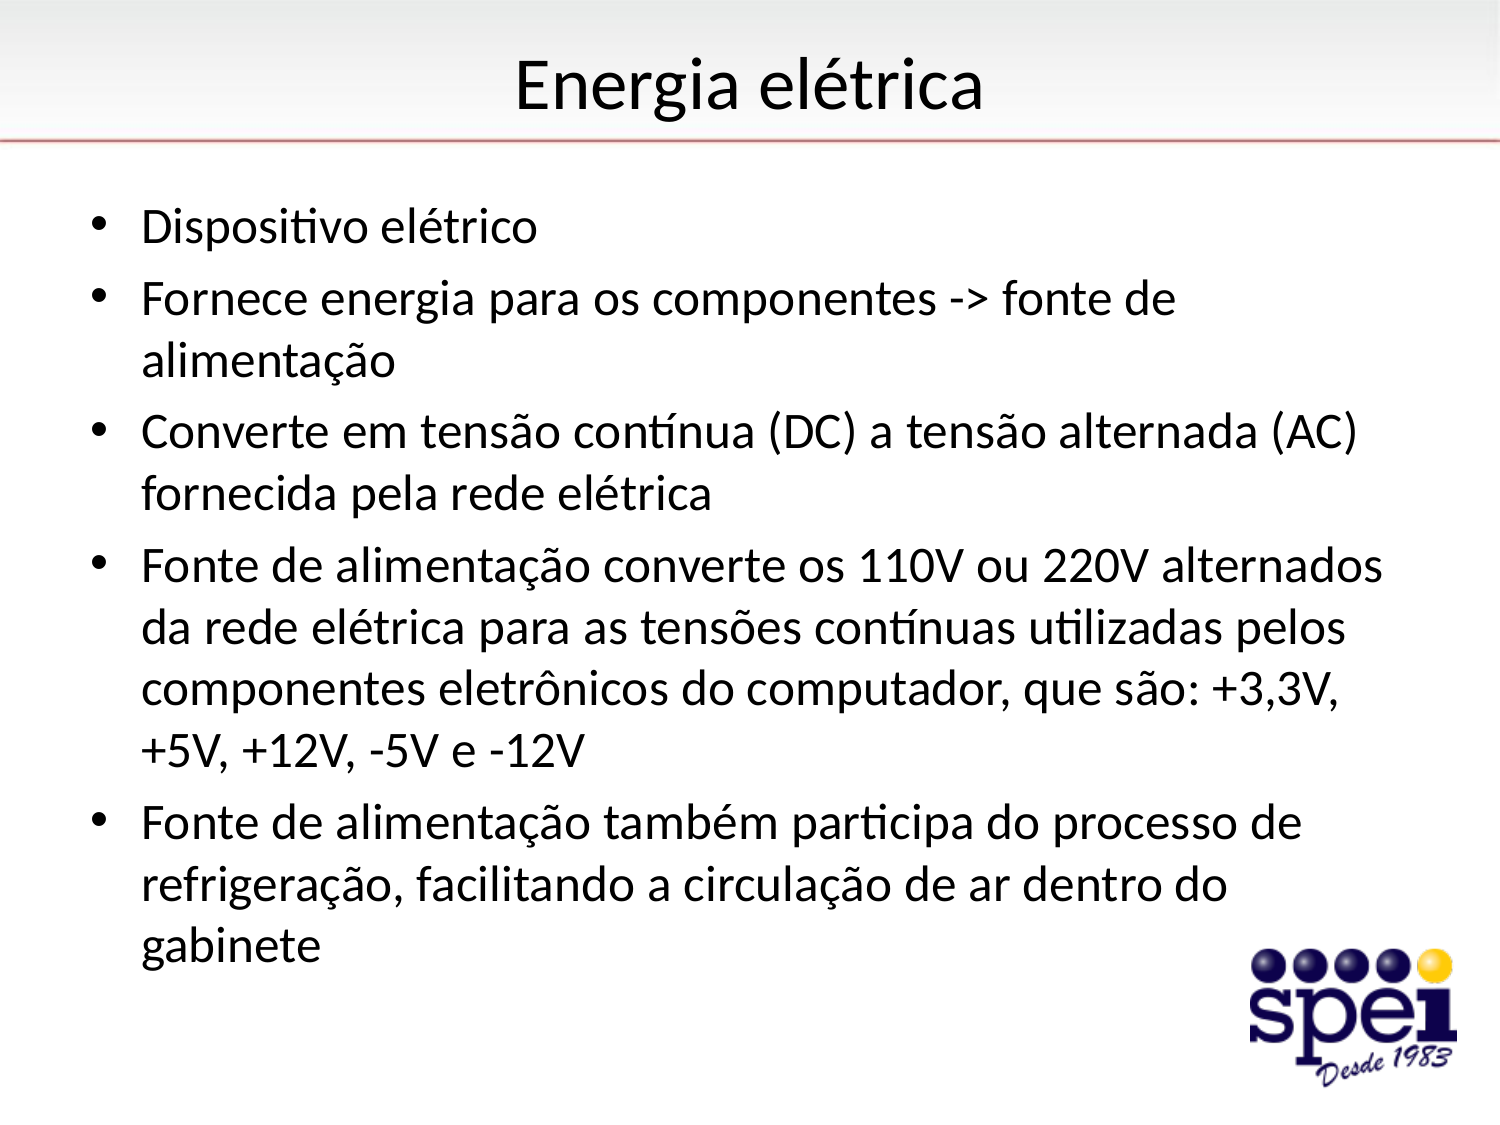

# Energia elétrica
Dispositivo elétrico
Fornece energia para os componentes -> fonte de alimentação
Converte em tensão contínua (DC) a tensão alternada (AC) fornecida pela rede elétrica
Fonte de alimentação converte os 110V ou 220V alternados da rede elétrica para as tensões contínuas utilizadas pelos componentes eletrônicos do computador, que são: +3,3V, +5V, +12V, -5V e -12V
Fonte de alimentação também participa do processo de refrigeração, facilitando a circulação de ar dentro do gabinete